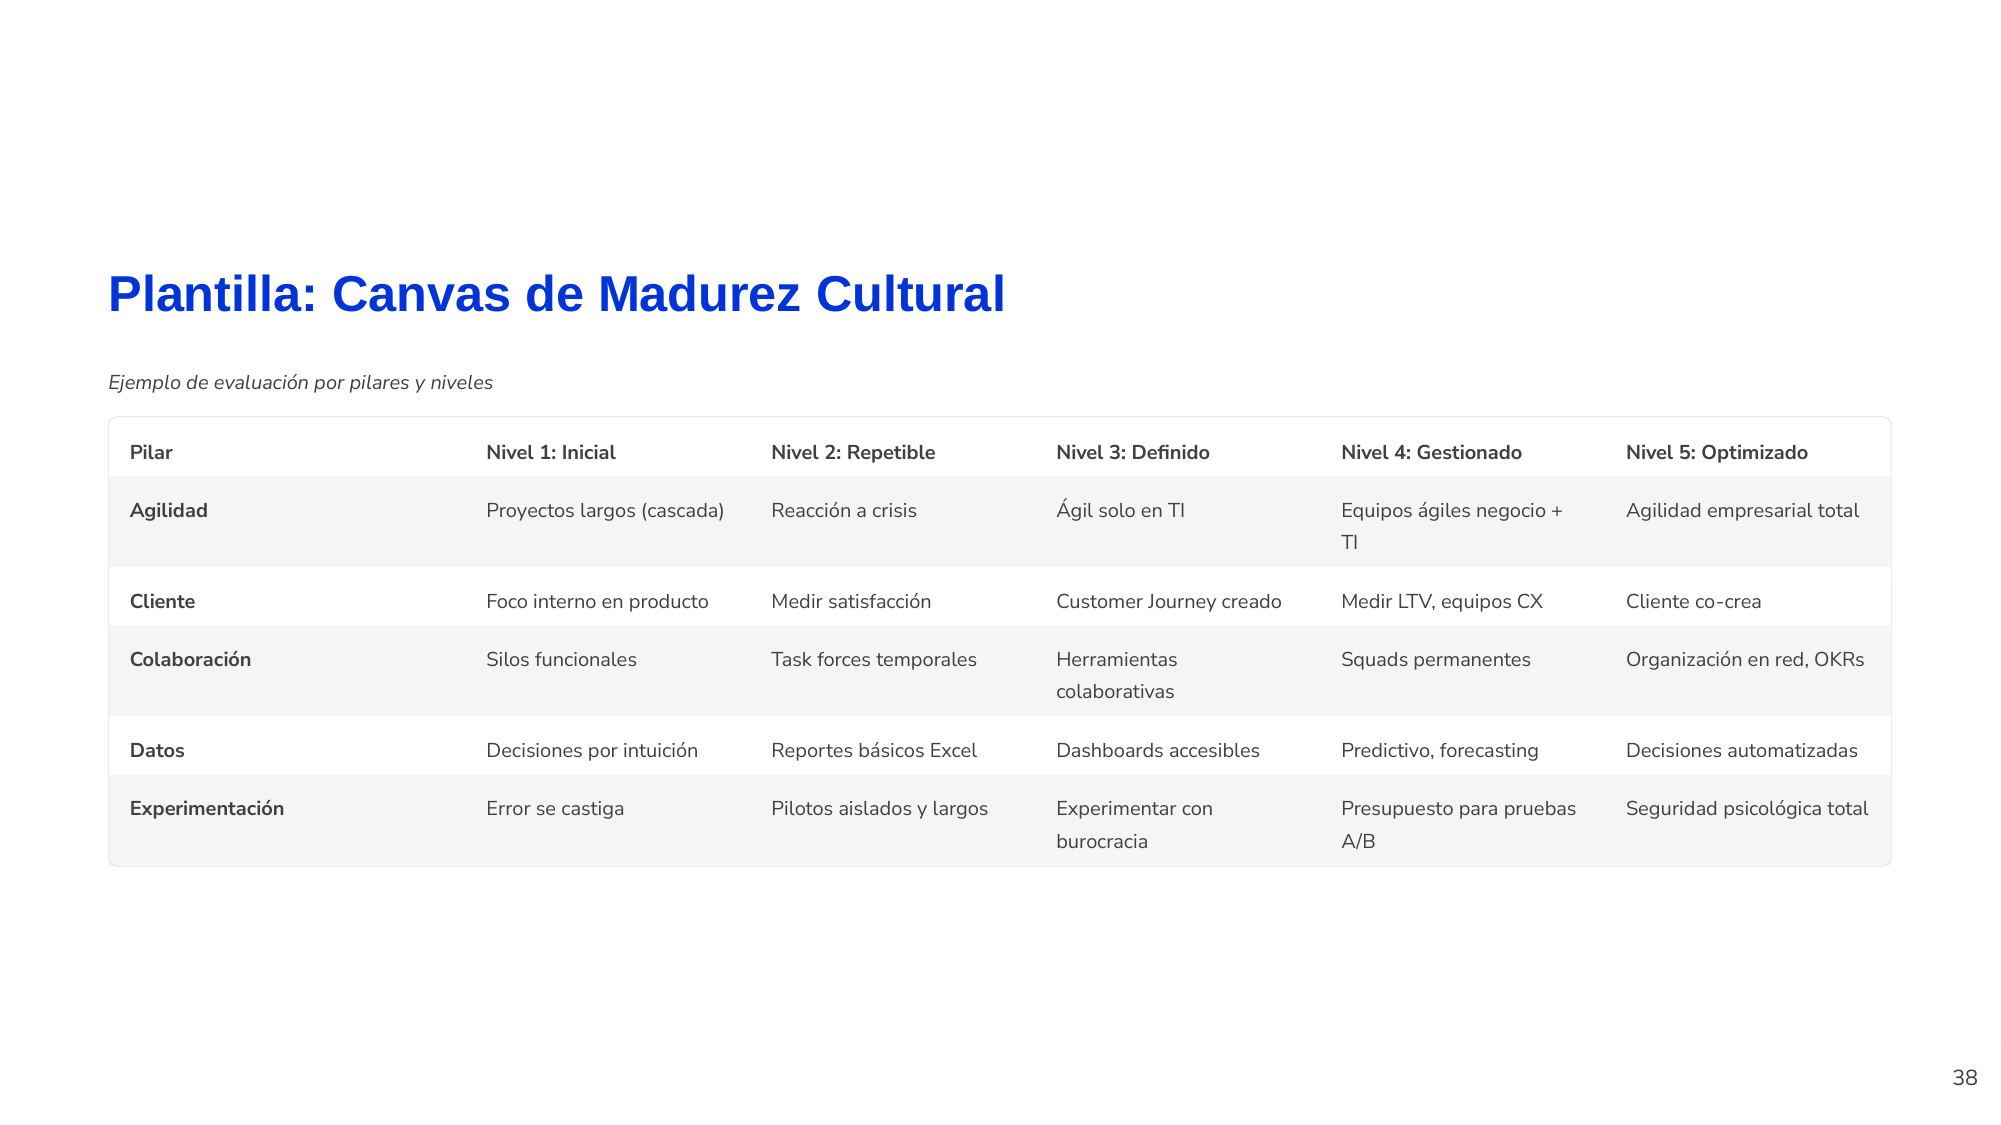

Plantilla: Canvas de Madurez Cultural
Ejemplo de evaluación por pilares y niveles

Pilar
Nivel 1: Inicial
Nivel 2: Repetible
Nivel 3: Definido
Nivel 4: Gestionado
Nivel 5: Optimizado

Agilidad
Proyectos largos (cascada)
Reacción a crisis
Ágil solo en TI
Equipos ágiles negocio + TI
Agilidad empresarial total

Cliente
Foco interno en producto
Medir satisfacción
Customer Journey creado
Medir LTV, equipos CX
Cliente co-crea

Herramientas colaborativas
Colaboración
Silos funcionales
Task forces temporales
Squads permanentes
Organización en red, OKRs

Datos
Decisiones por intuición
Reportes básicos Excel
Dashboards accesibles
Predictivo, forecasting
Decisiones automatizadas

Experimentar con burocracia
Presupuesto para pruebas A/B
Experimentación
Error se castiga
Pilotos aislados y largos
Seguridad psicológica total
38